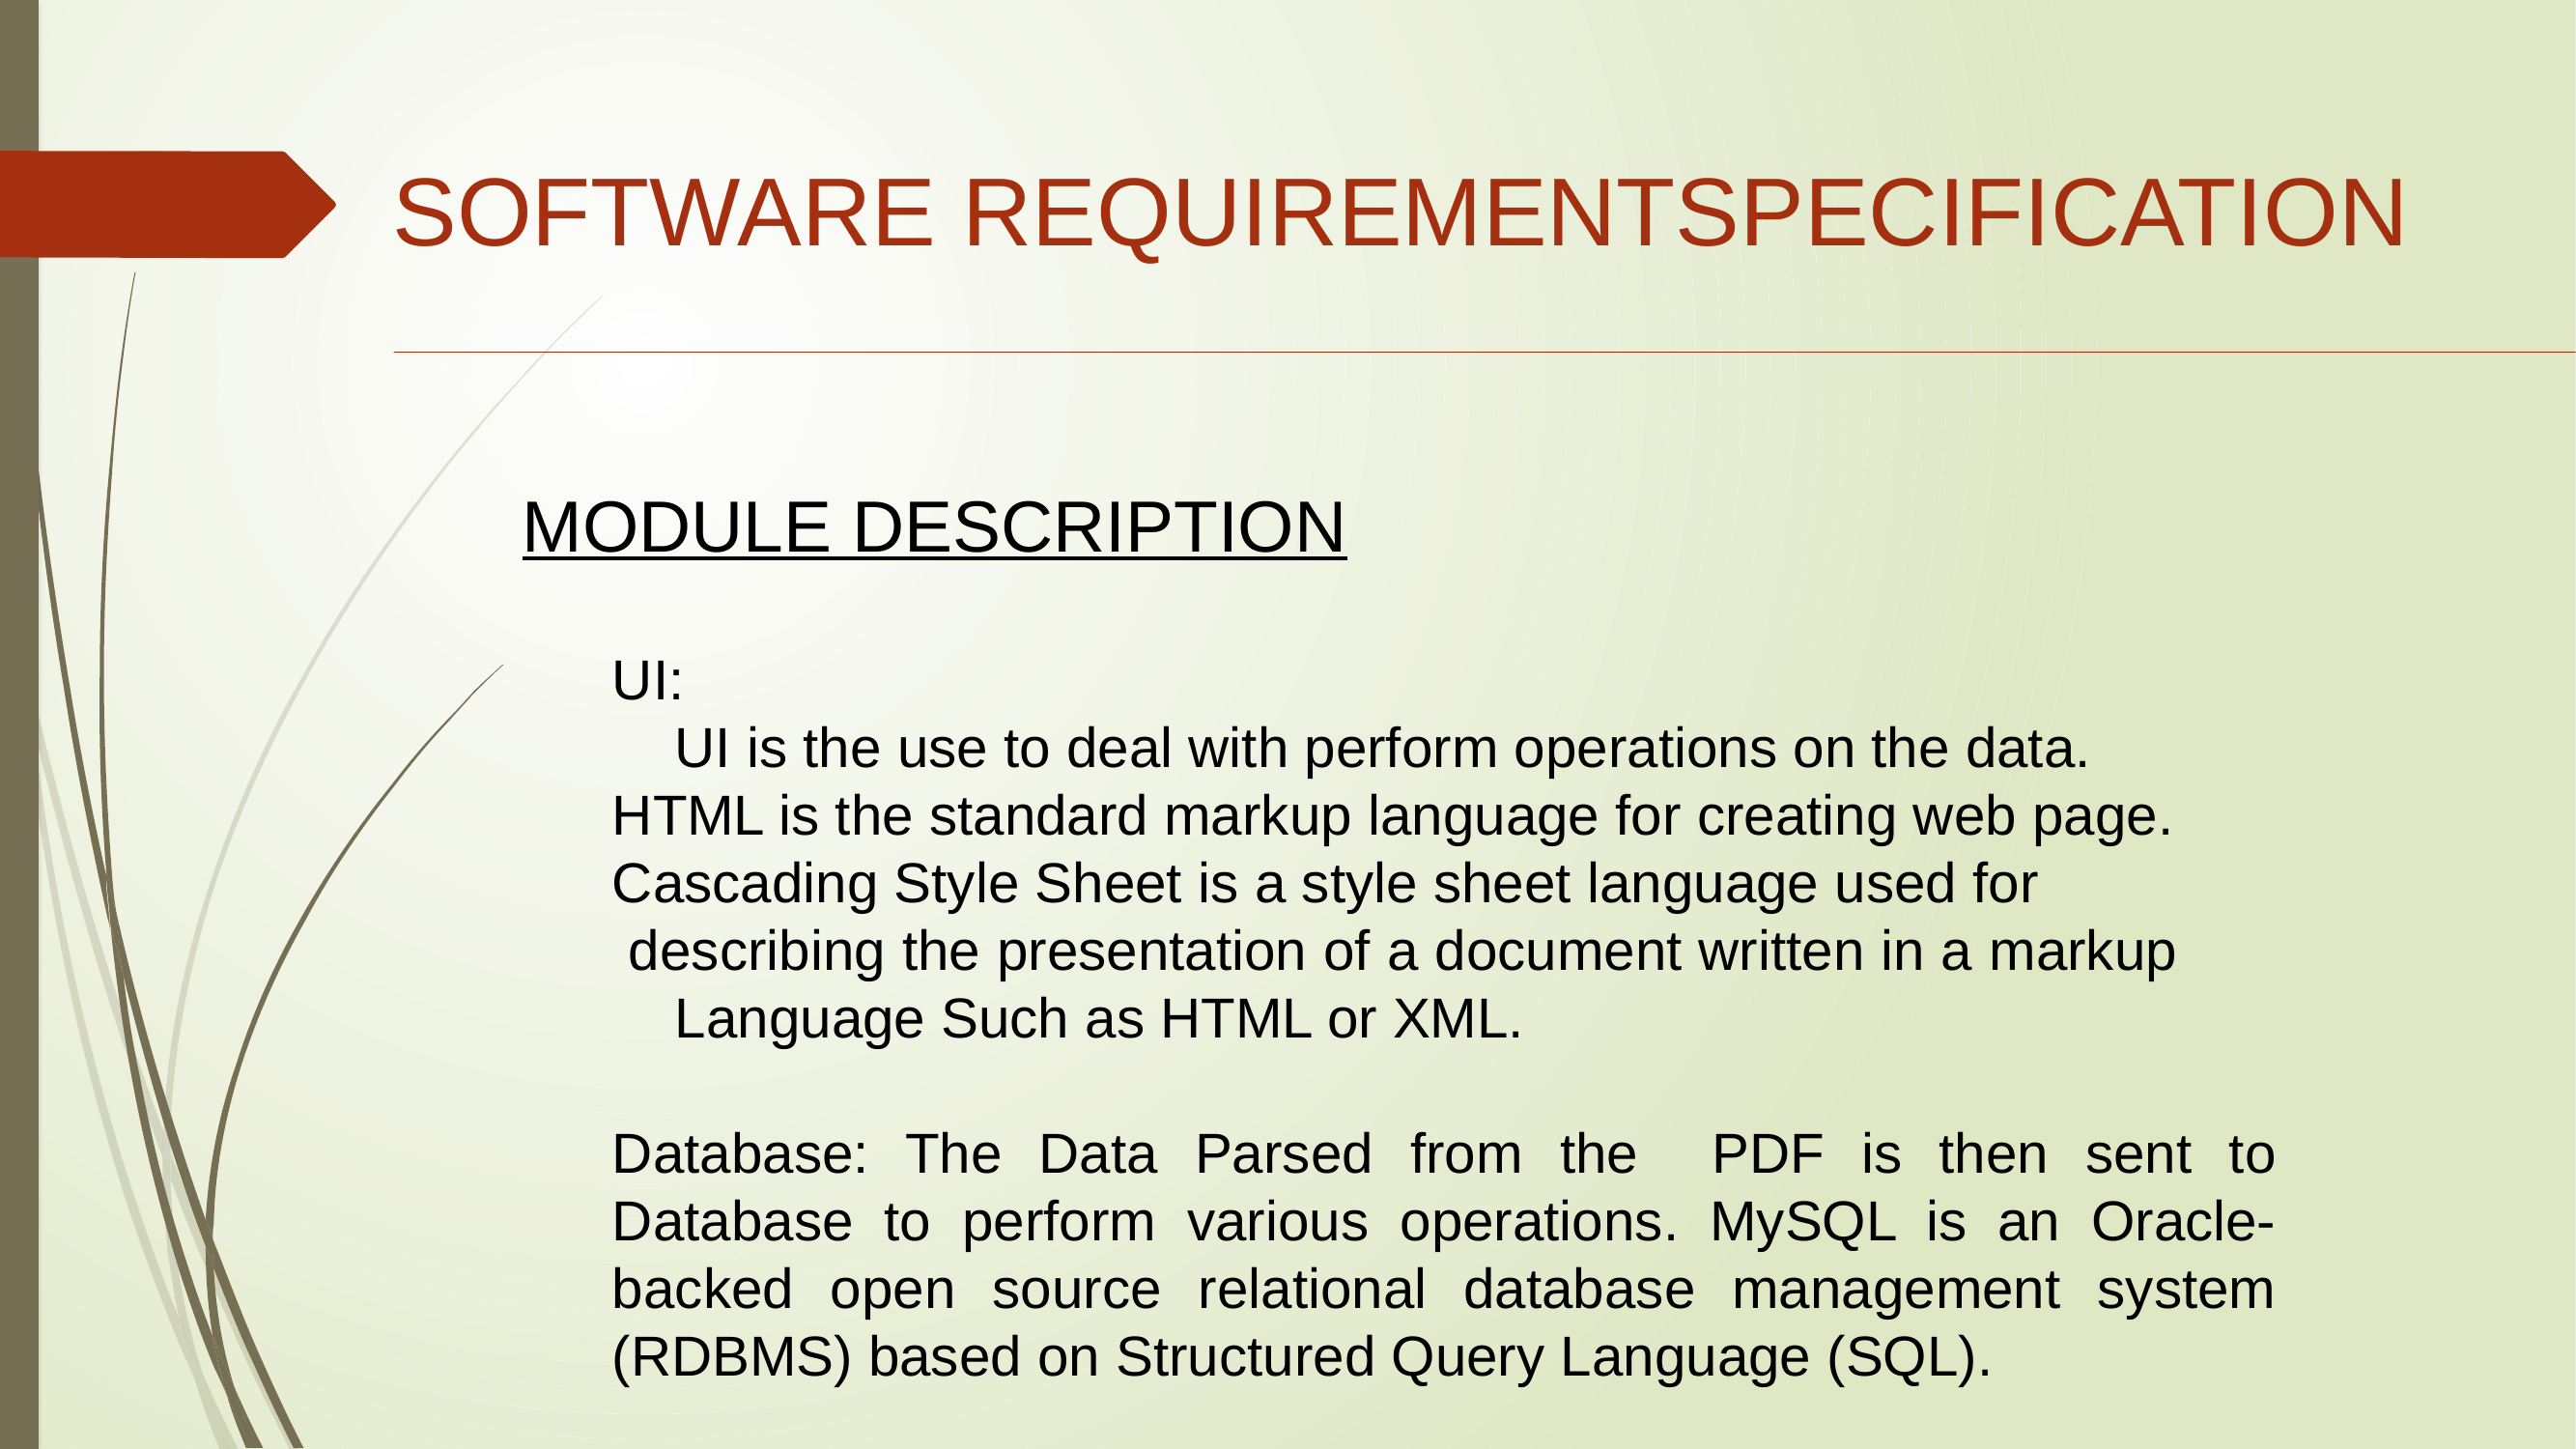

SOFTWARE REQUIREMENTSPECIFICATION
MODULE DESCRIPTION
UI:
    UI is the use to deal with perform operations on the data.
HTML is the standard markup language for creating web page.
Cascading Style Sheet is a style sheet language used for                 describing the presentation of a document written in a markup           Language Such as HTML or XML.

Database: The Data Parsed from the  PDF is then sent to Database to perform various operations. MySQL is an Oracle-backed open source relational database management system (RDBMS) based on Structured Query Language (SQL).